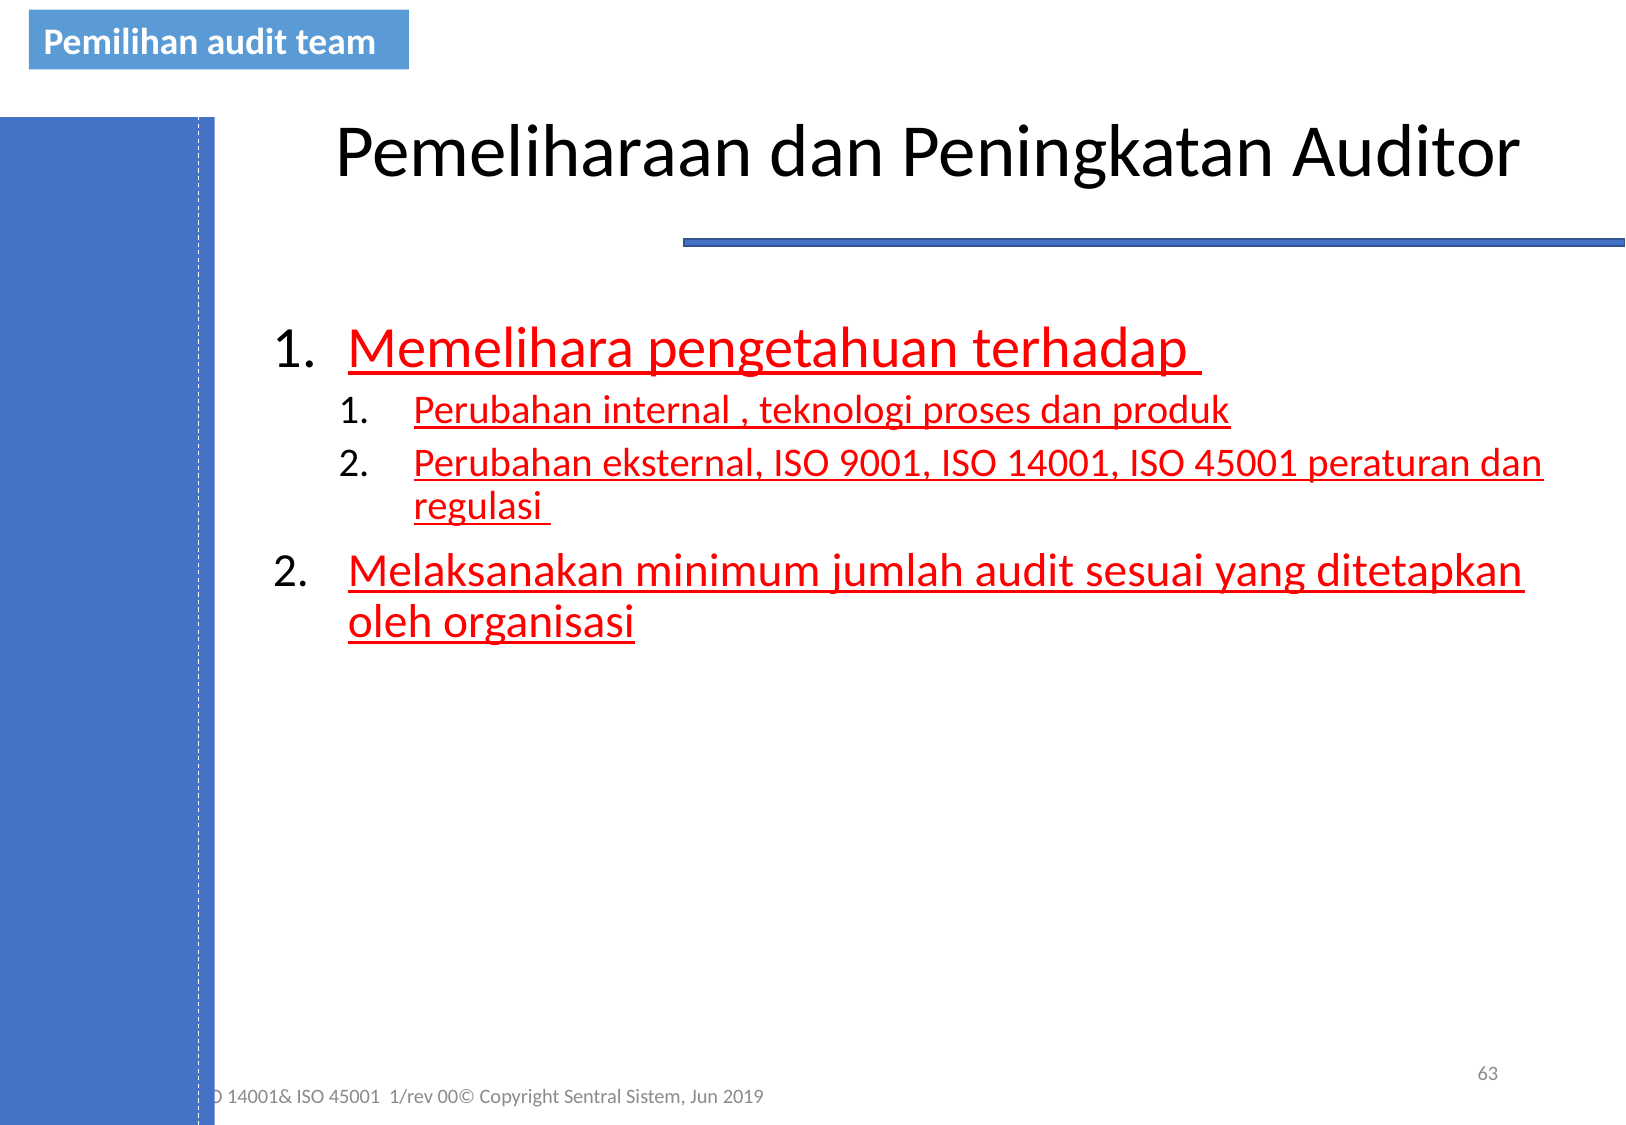

Pemilihan audit team
# Pemeliharaan dan Peningkatan Auditor

Memelihara pengetahuan terhadap
Perubahan internal , teknologi proses dan produk
Perubahan eksternal, ISO 9001, ISO 14001, ISO 45001 peraturan dan regulasi
Melaksanakan minimum jumlah audit sesuai yang ditetapkan oleh organisasi

63
Audit integrasi IATF, ISO 14001& ISO 45001  1/rev 00© Copyright Sentral Sistem, Jun 2019